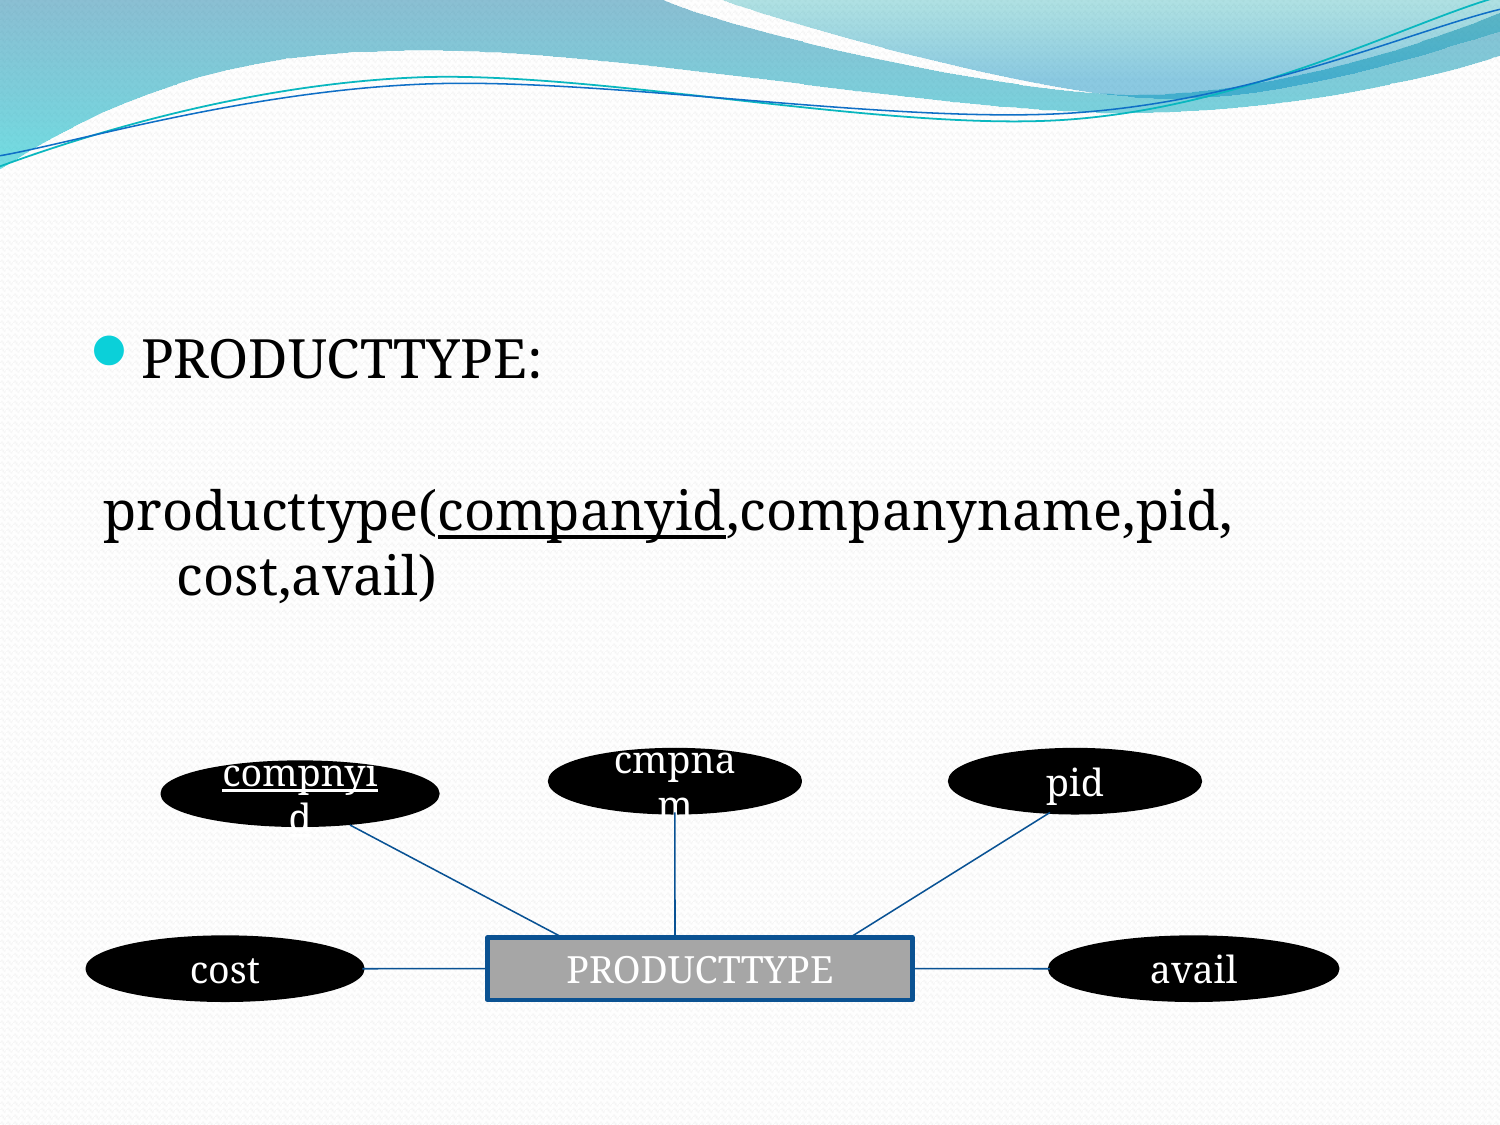

#
PRODUCTTYPE:

 producttype(companyid,companyname,pid,                cost,avail)

cmpnam
pid
compnyid
cost
PRODUCTTYPE
avail